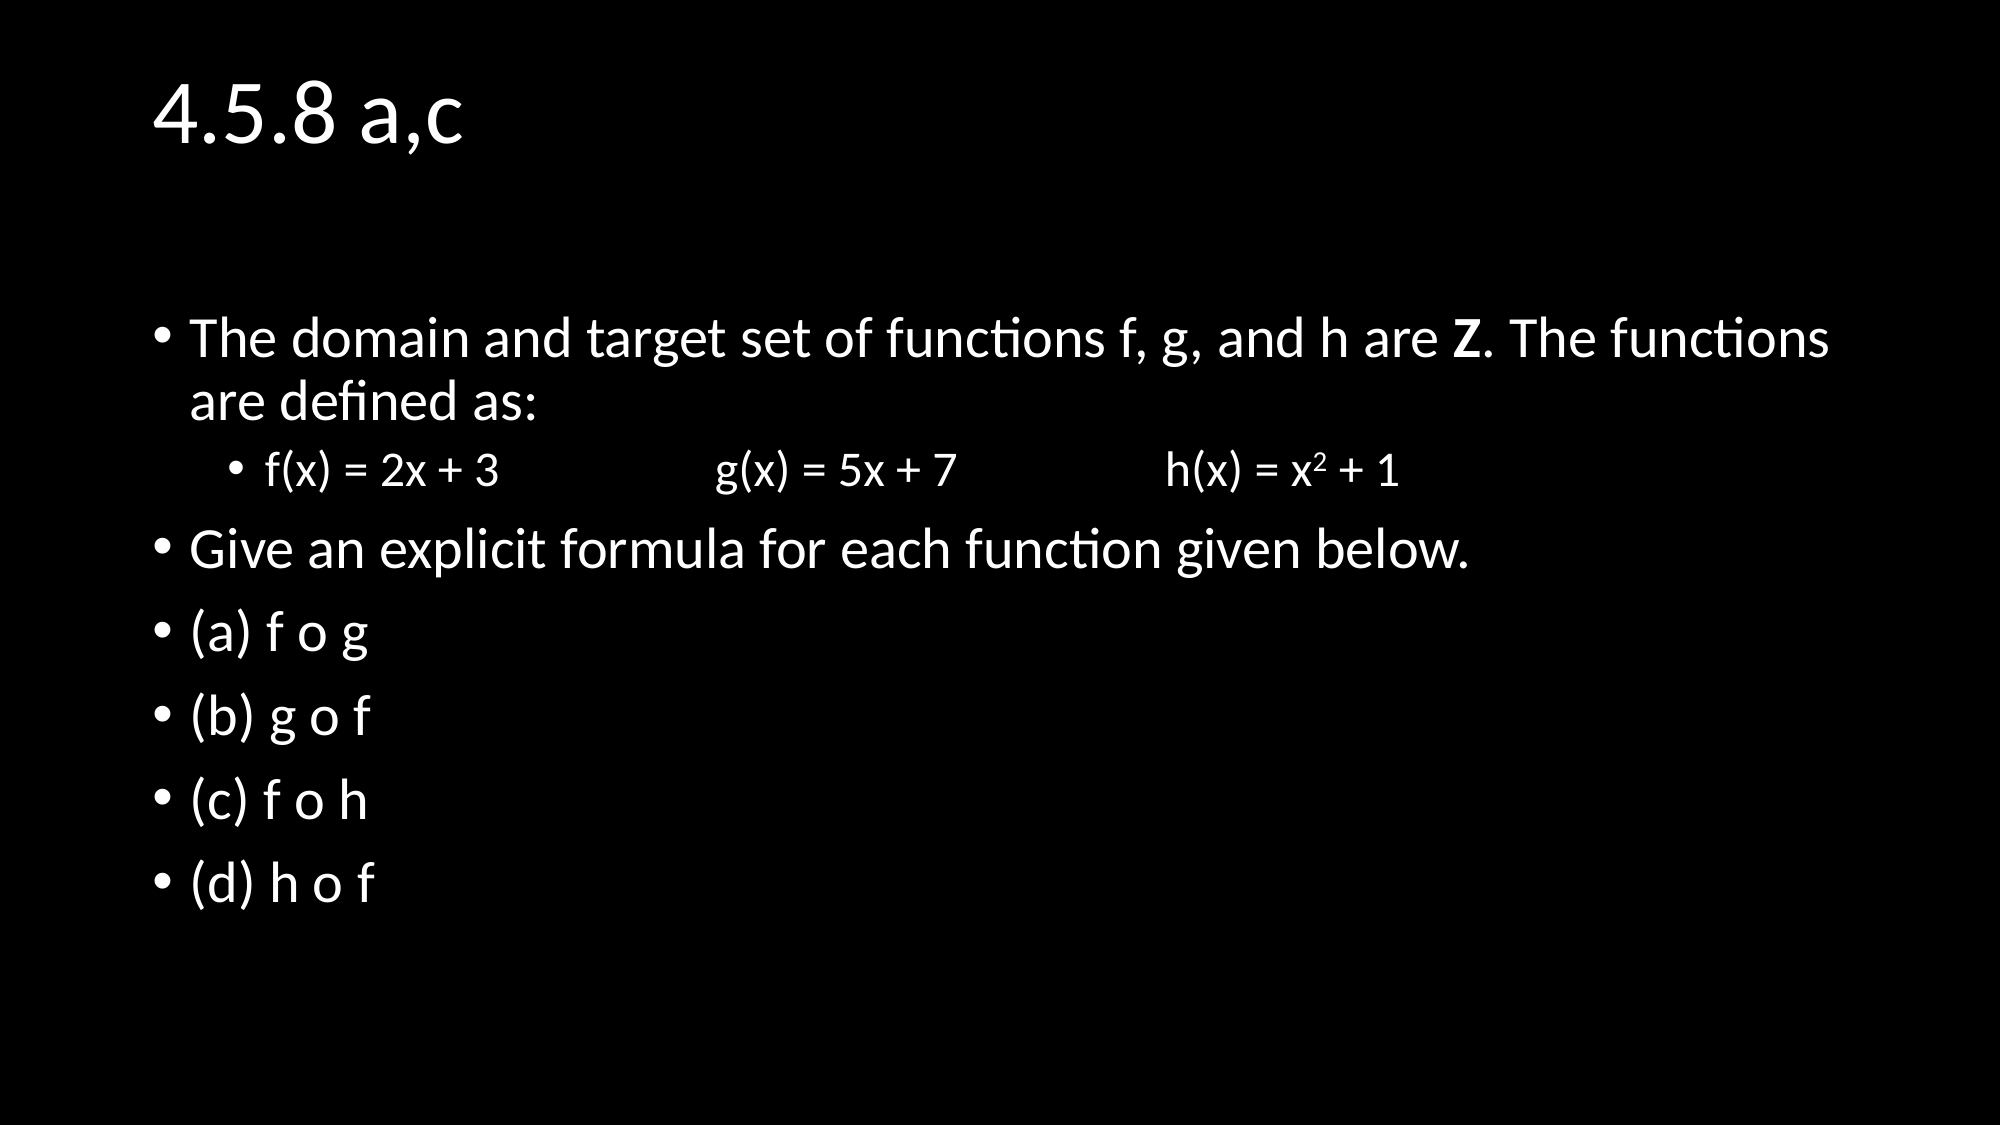

# 4.5.8 a,c
The domain and target set of functions f, g, and h are Z. The functions are defined as:
f(x) = 2x + 3		g(x) = 5x + 7		h(x) = x2 + 1
Give an explicit formula for each function given below.
(a) f ο g
(b) g ο f
(c) f ο h
(d) h ο f